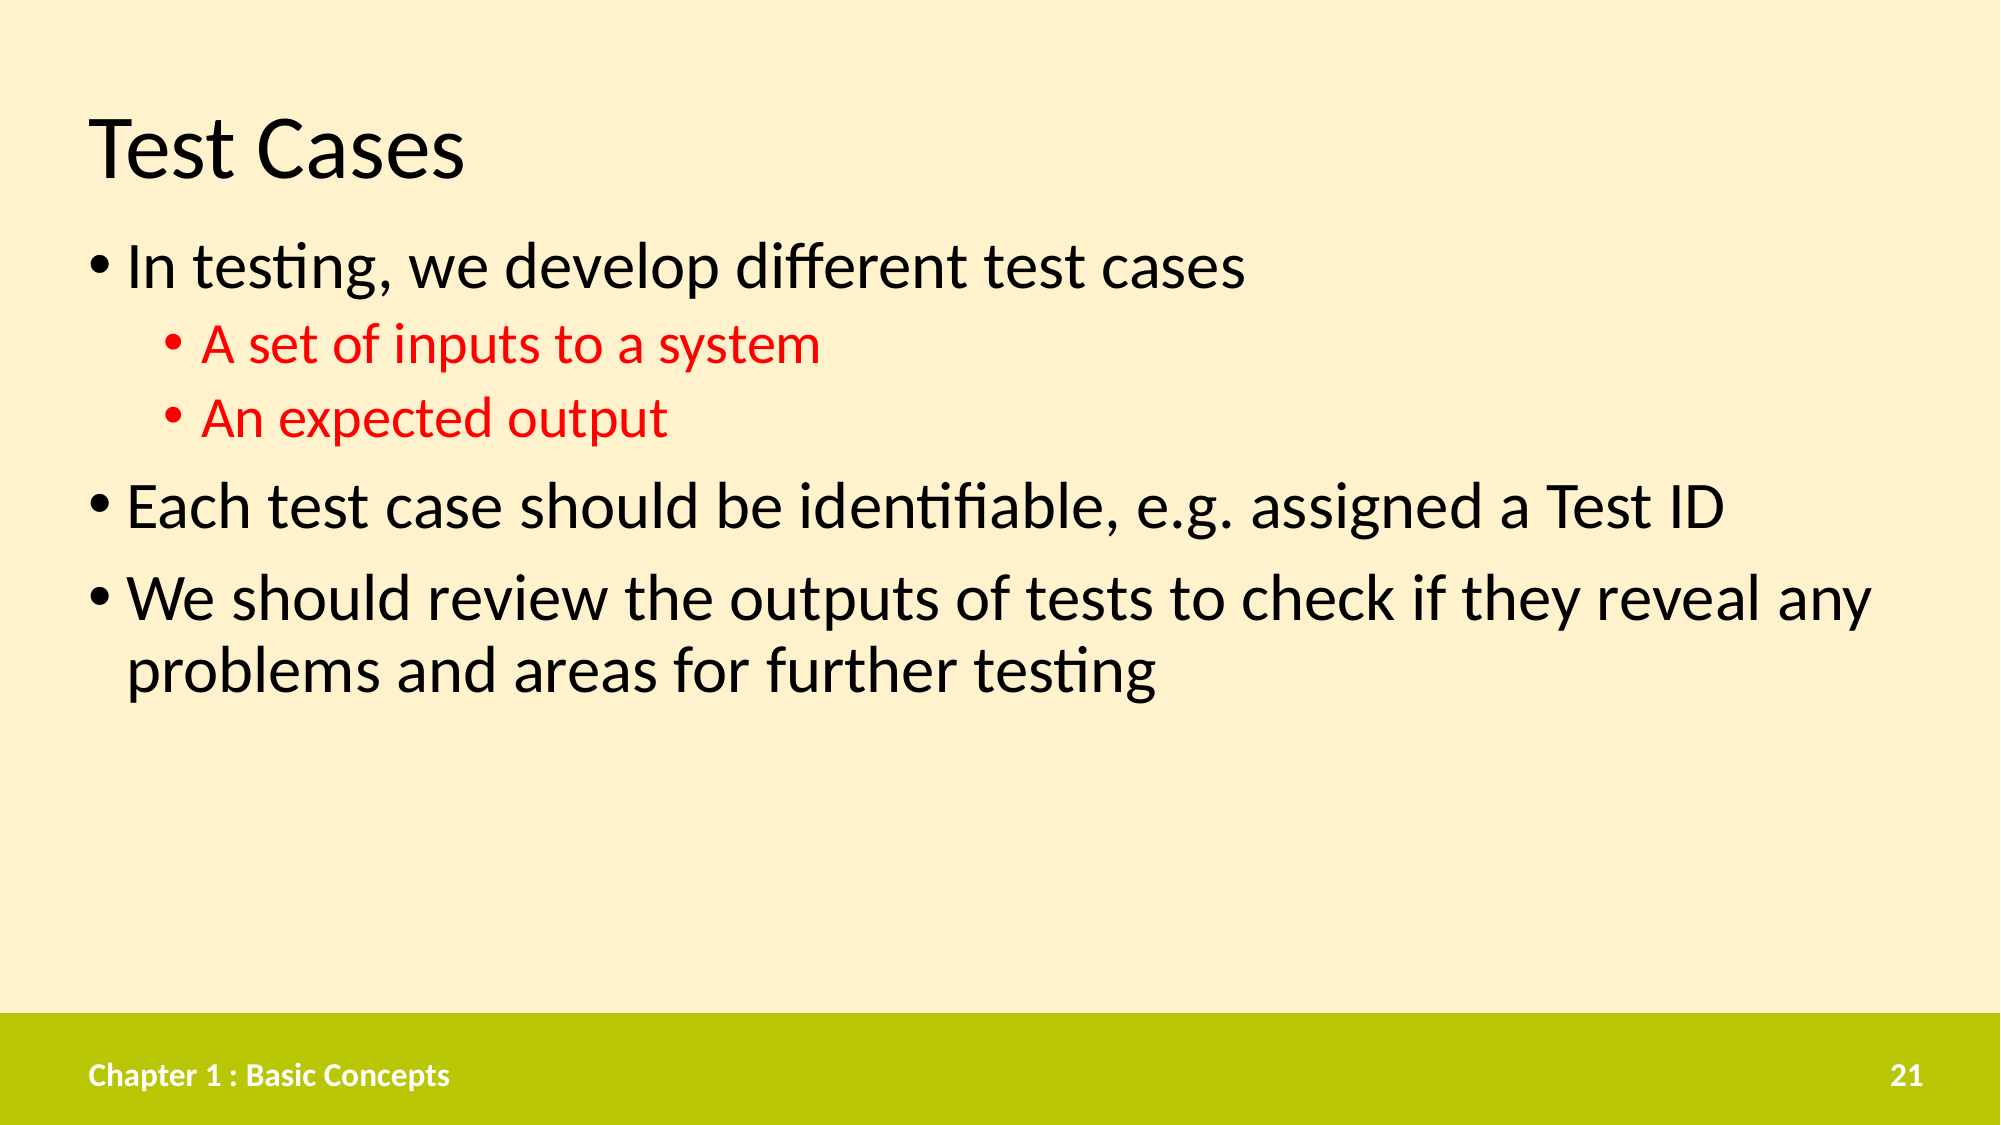

# Test Cases
In testing, we develop different test cases
A set of inputs to a system
An expected output
Each test case should be identifiable, e.g. assigned a Test ID
We should review the outputs of tests to check if they reveal any problems and areas for further testing
Chapter 1 : Basic Concepts
21